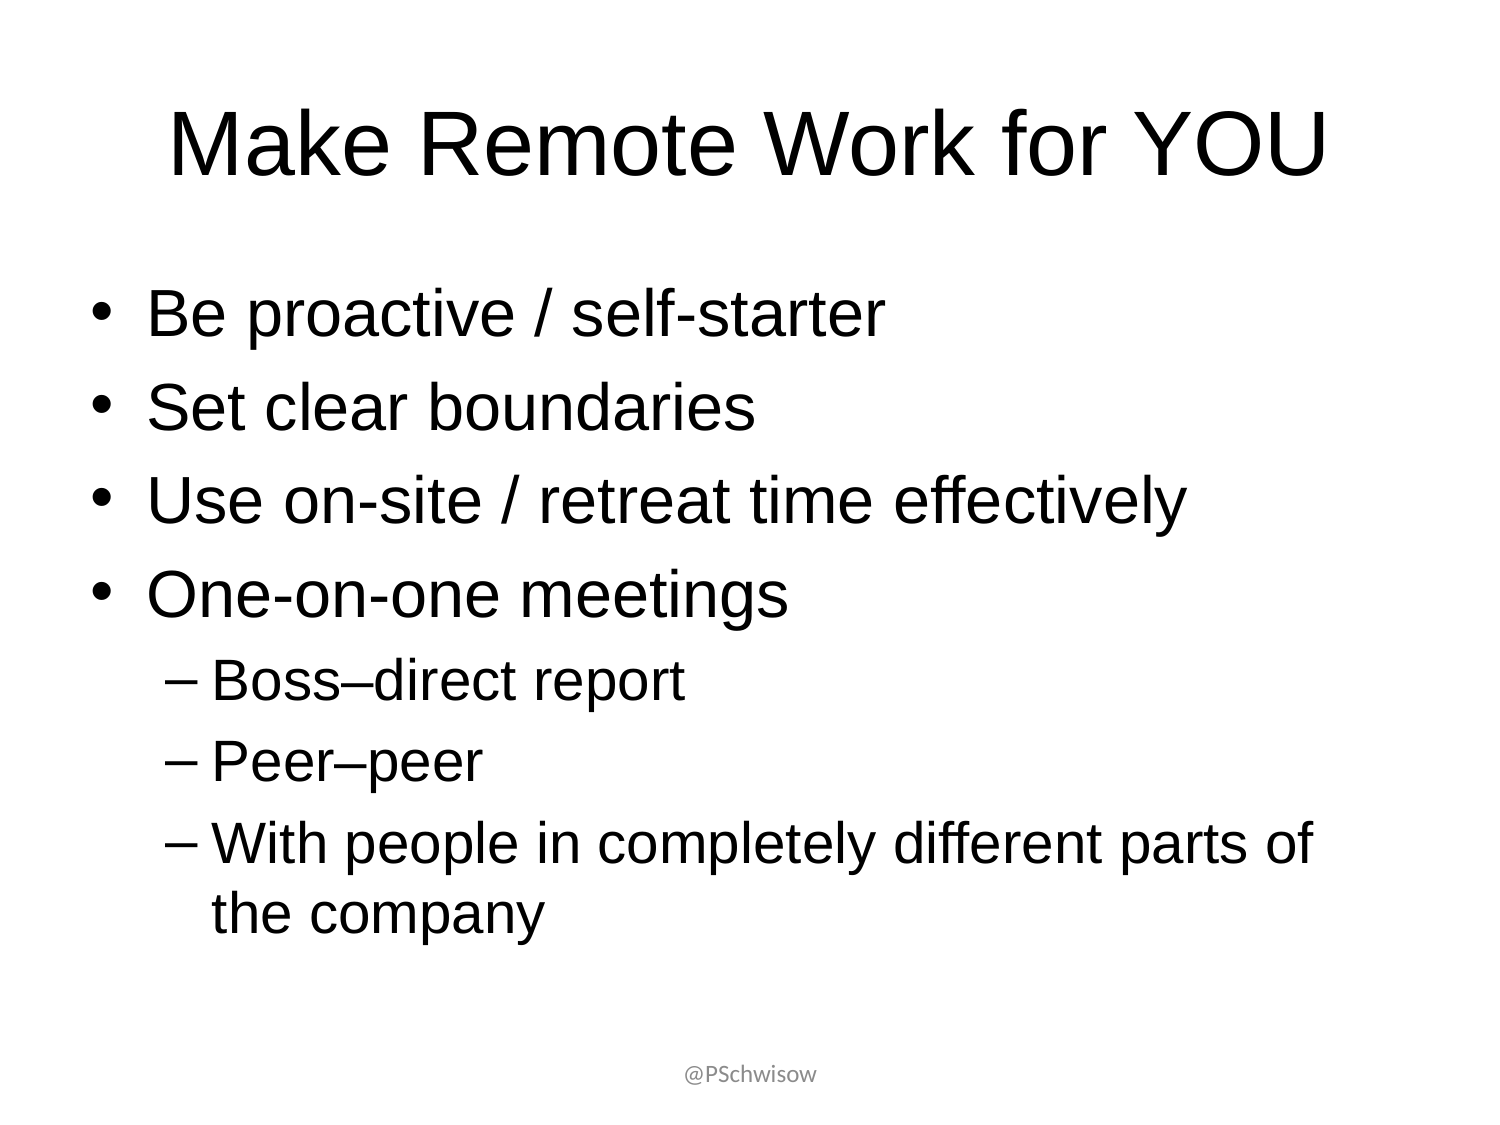

# Make Remote Work for YOU
Be proactive / self-starter
Set clear boundaries
Use on-site / retreat time effectively
One-on-one meetings
Boss–direct report
Peer–peer
With people in completely different parts of the company
@PSchwisow